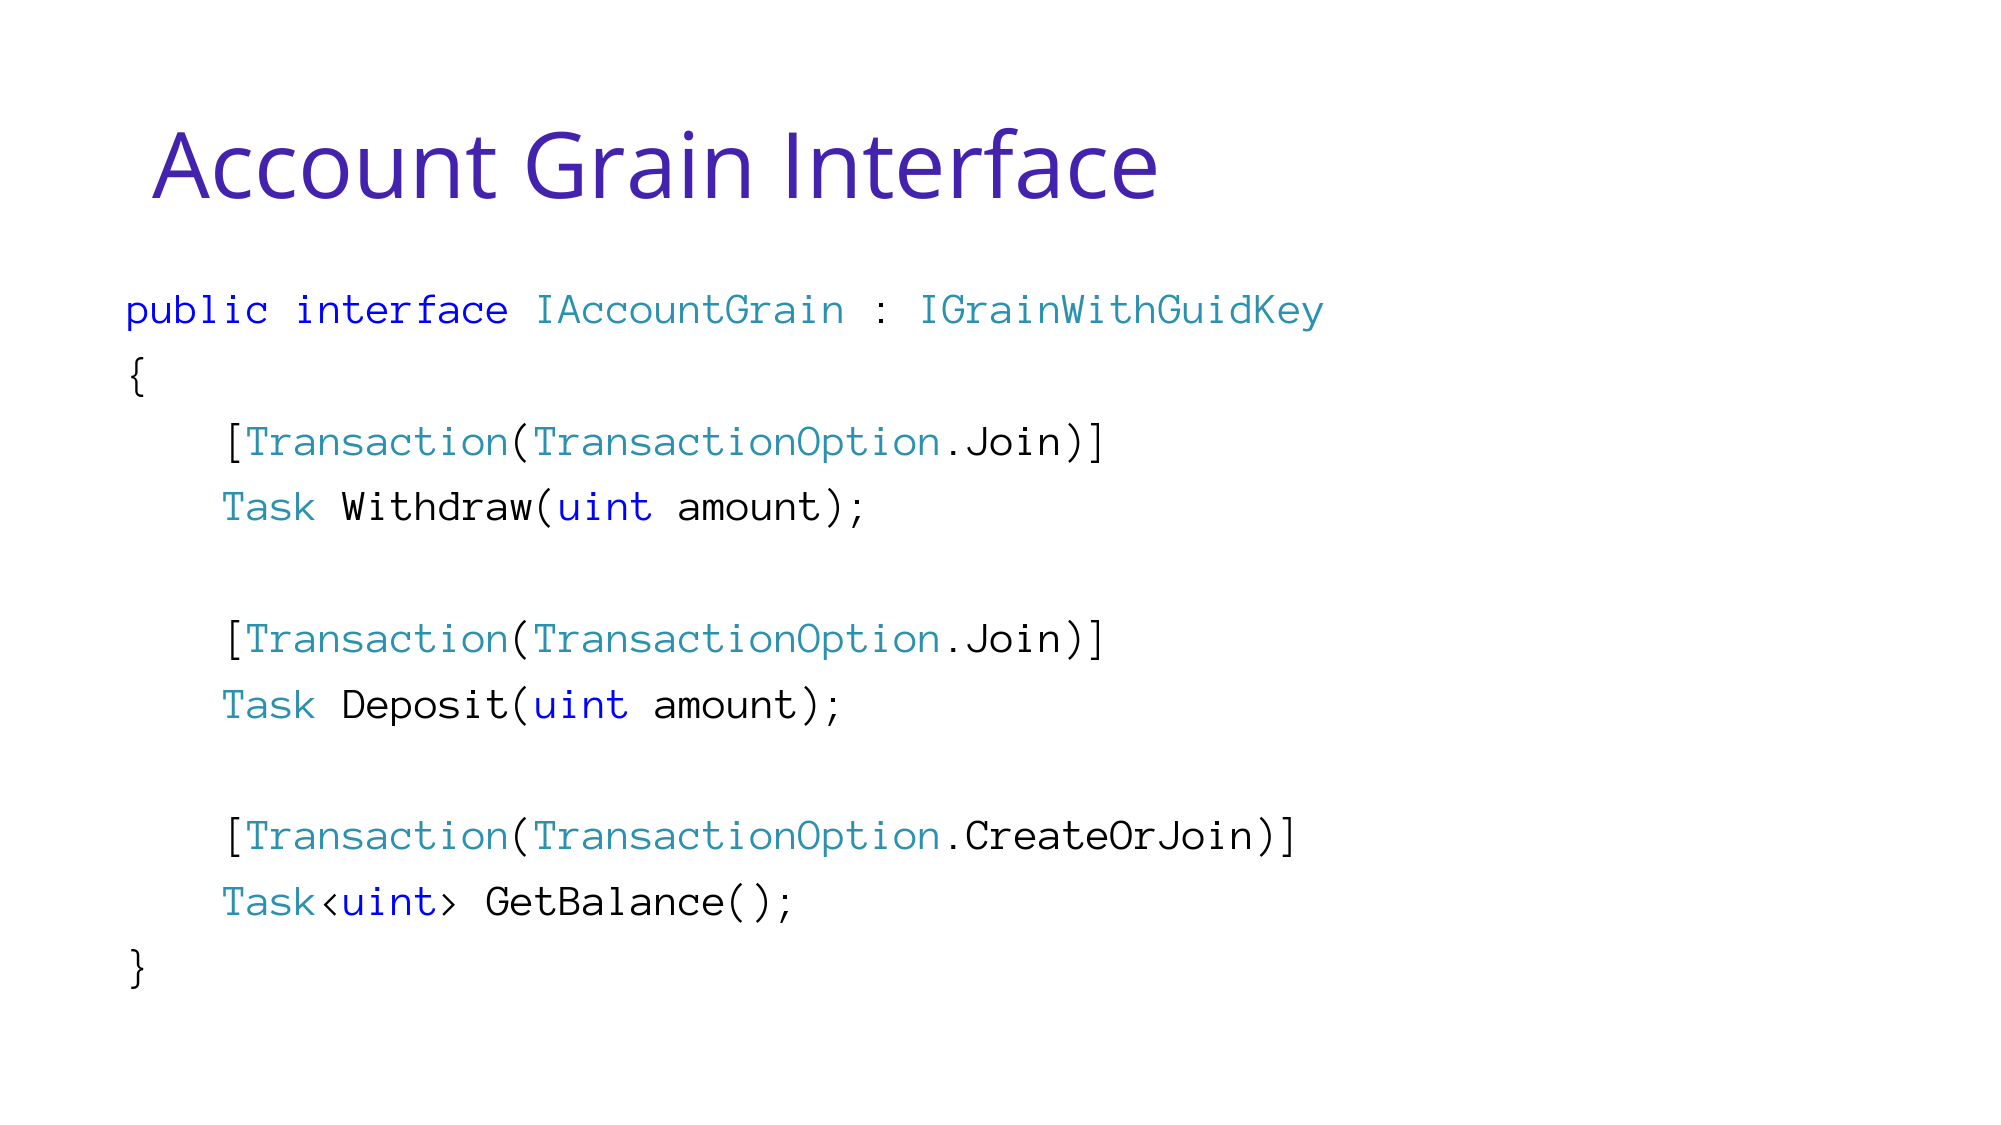

# Account Grain Interface
public interface IAccountGrain : IGrainWithGuidKey
{
    [Transaction(TransactionOption.Join)]
    Task Withdraw(uint amount);

    [Transaction(TransactionOption.Join)]
    Task Deposit(uint amount);

    [Transaction(TransactionOption.CreateOrJoin)]
    Task<uint> GetBalance();
}